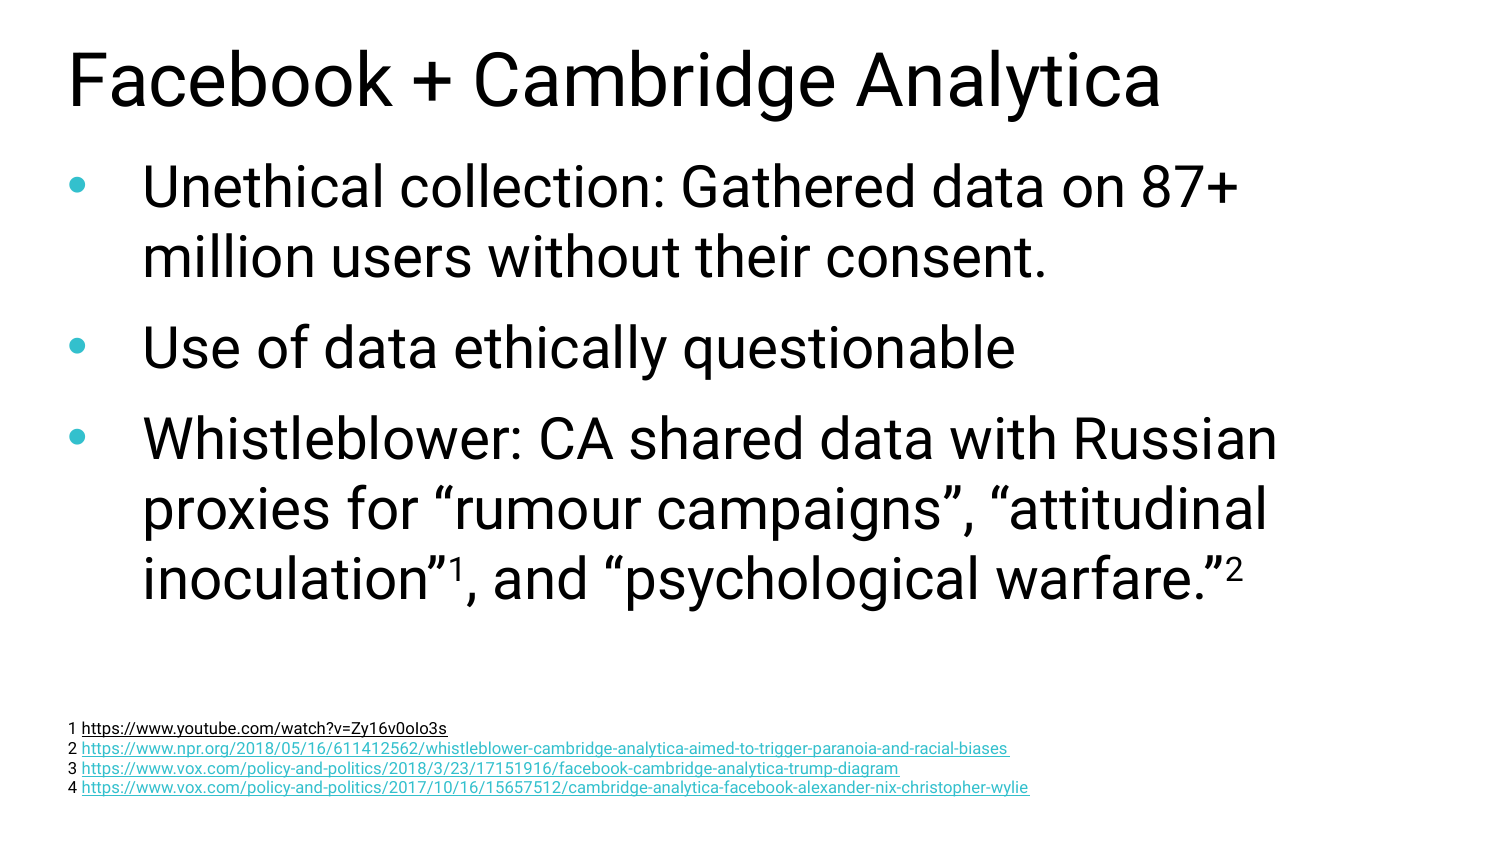

# Facebook + Cambridge Analytica
Unethical collection: Gathered data on 87+ million users without their consent.
Use of data ethically questionable
Whistleblower: CA shared data with Russian proxies for “rumour campaigns”, “attitudinal inoculation”1, and “psychological warfare.”2

1 https://www.youtube.com/watch?v=Zy16v0oIo3s
2 https://www.npr.org/2018/05/16/611412562/whistleblower-cambridge-analytica-aimed-to-trigger-paranoia-and-racial-biases
3 https://www.vox.com/policy-and-politics/2018/3/23/17151916/facebook-cambridge-analytica-trump-diagram
4 https://www.vox.com/policy-and-politics/2017/10/16/15657512/cambridge-analytica-facebook-alexander-nix-christopher-wylie